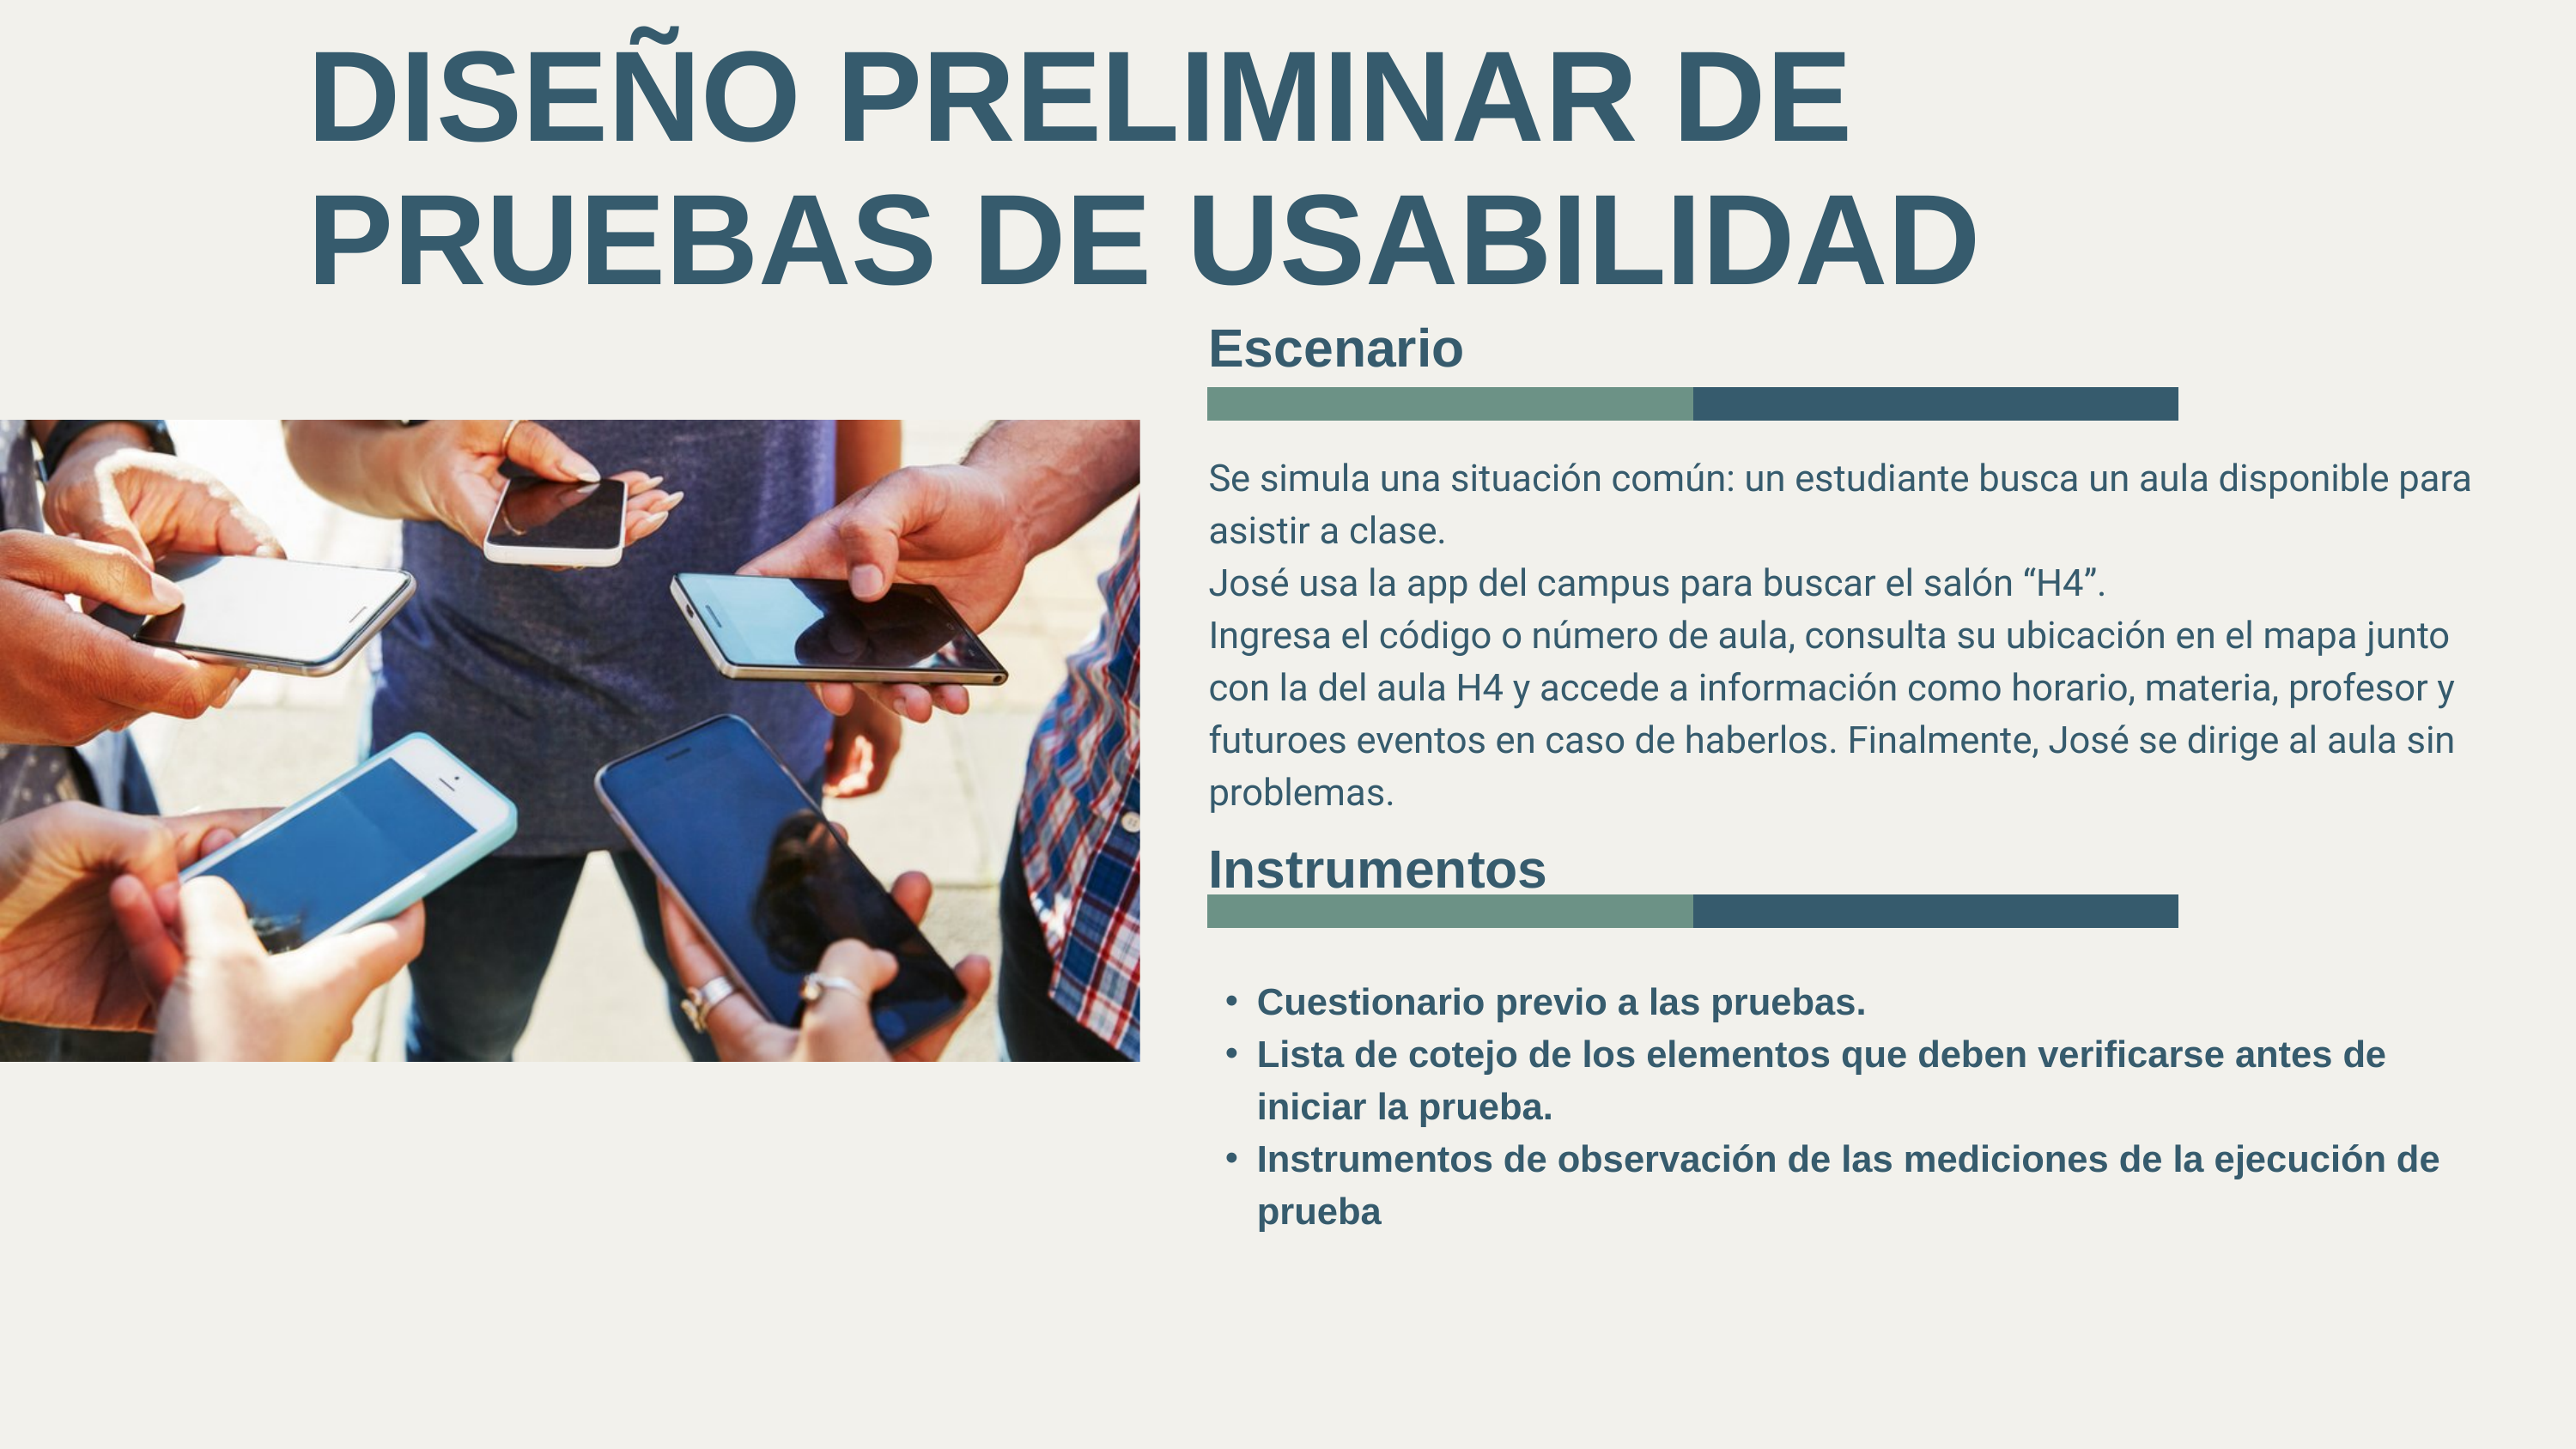

DISEÑO PRELIMINAR DE PRUEBAS DE USABILIDAD
Escenario

Se simula una situación común: un estudiante busca un aula disponible para asistir a clase.
José usa la app del campus para buscar el salón “H4”.
Ingresa el código o número de aula, consulta su ubicación en el mapa junto con la del aula H4 y accede a información como horario, materia, profesor y futuroes eventos en caso de haberlos. Finalmente, José se dirige al aula sin problemas.

Instrumentos

Cuestionario previo a las pruebas.
Lista de cotejo de los elementos que deben verificarse antes de iniciar la prueba.
Instrumentos de observación de las mediciones de la ejecución de prueba